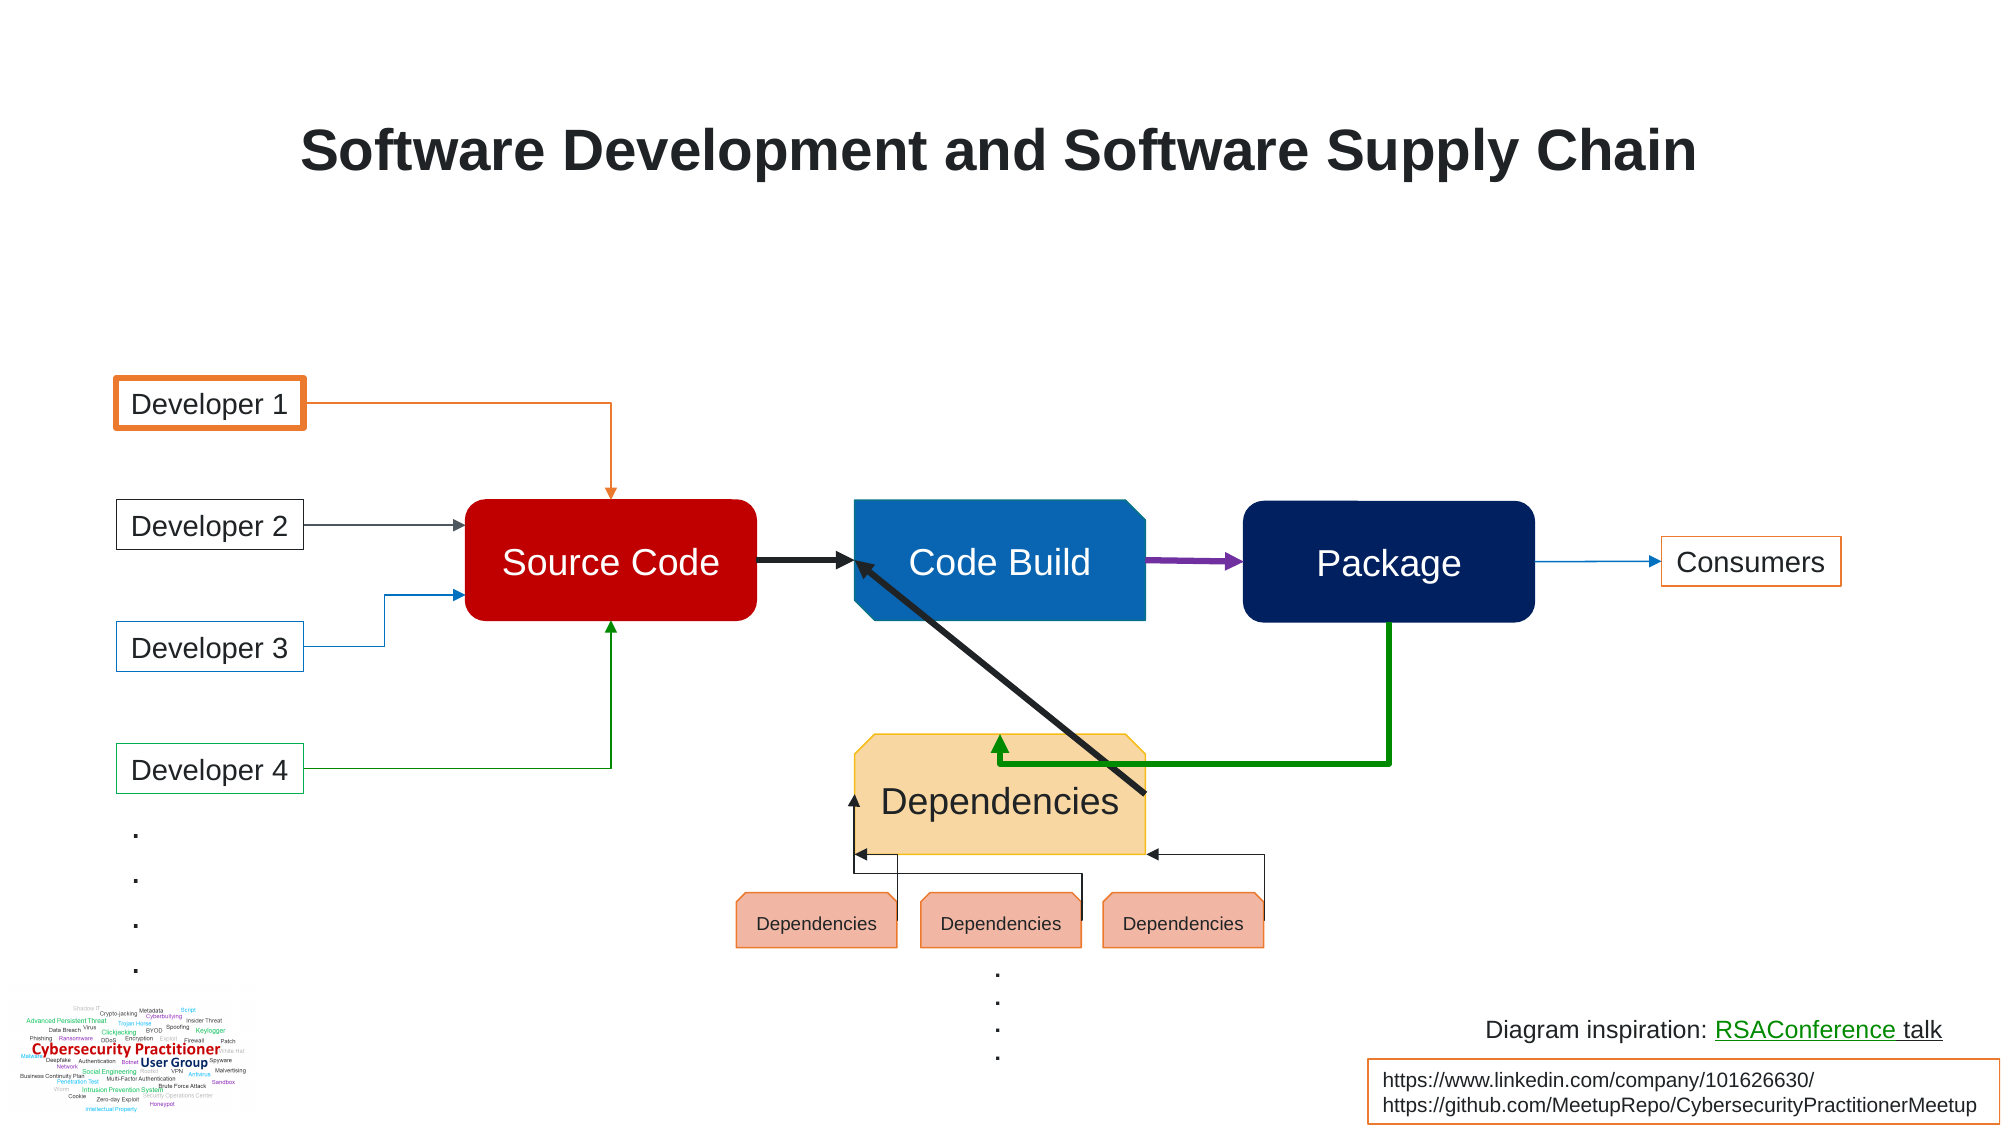

Software Development and Software Supply Chain
Developer 1
Code Build
Developer 2
Source Code
Package
Consumers
Developer 3
Dependencies
Developer 4
.
.
.
.
Dependencies
Dependencies
Dependencies
.
.
.
.
Diagram inspiration: RSAConference talk